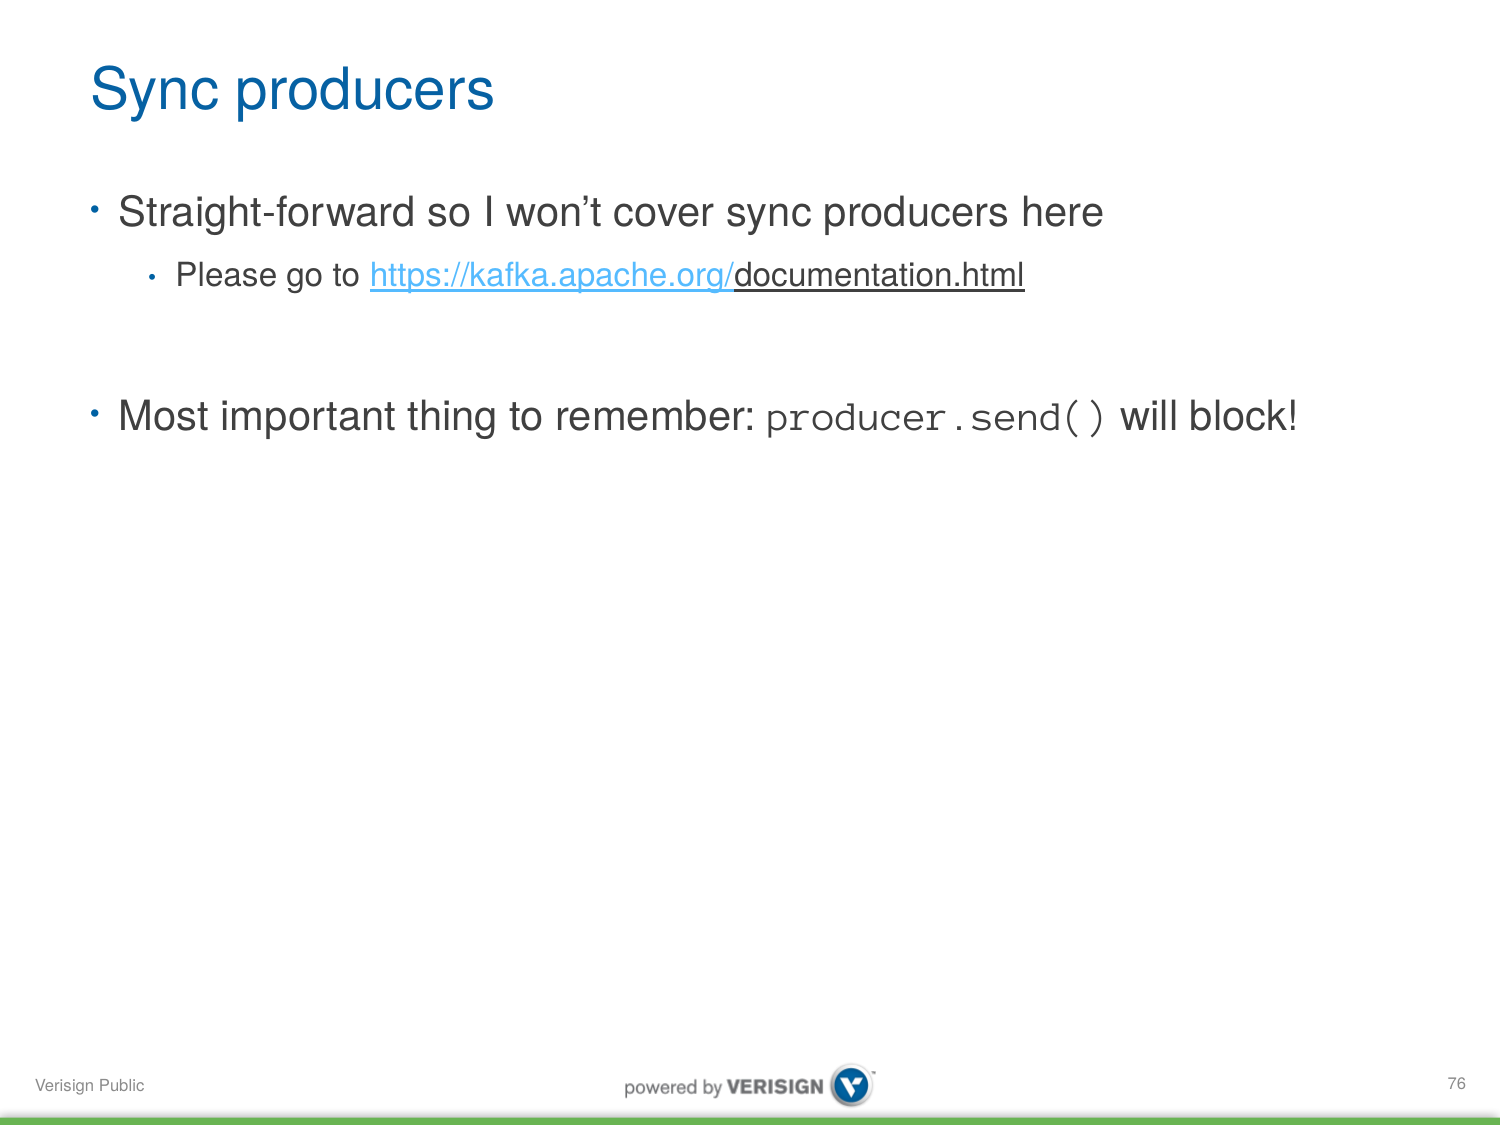

# Sync producers
Straight-forward so I won’t cover sync producers here
Please go to https://kafka.apache.org/documentation.html

Most important thing to remember: producer.send() will block!
76